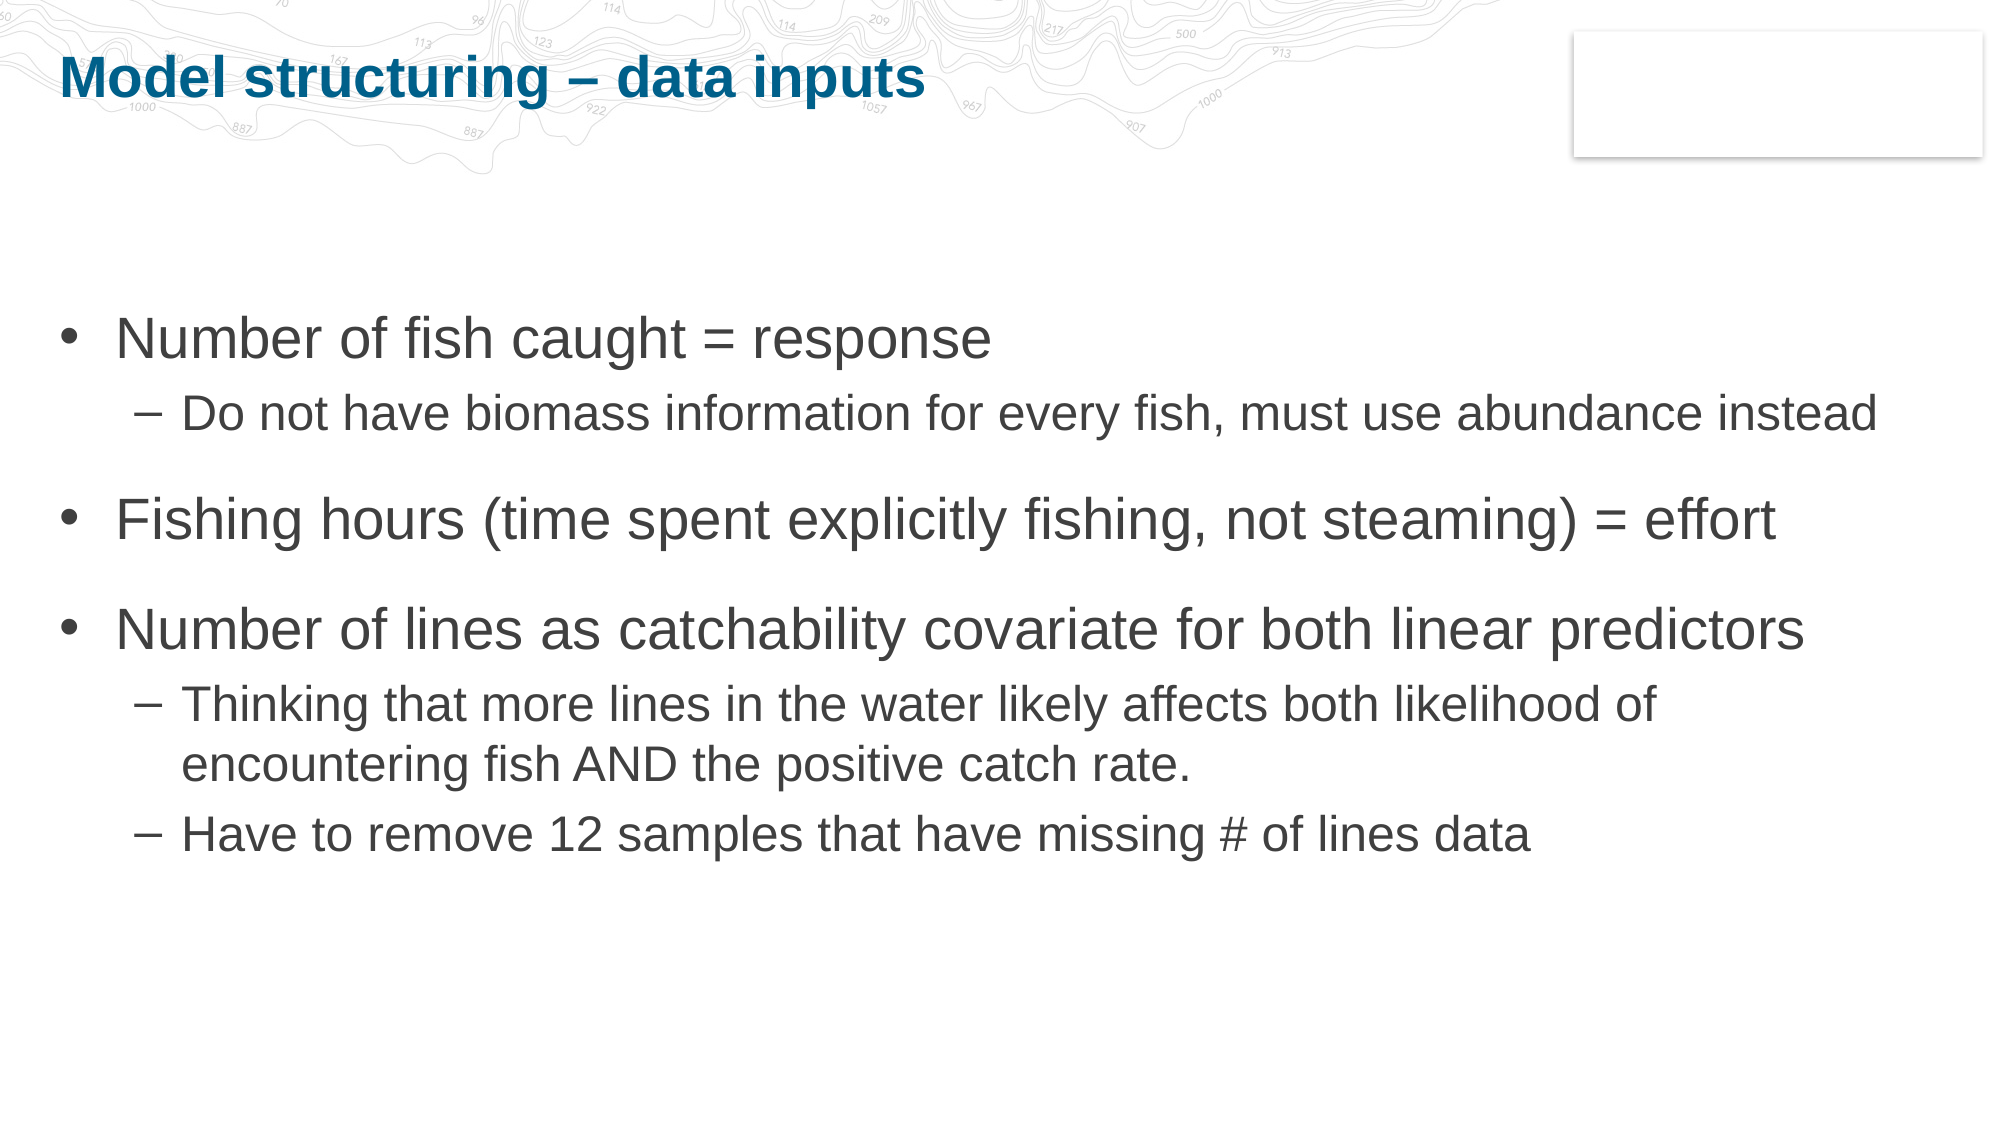

# Model structuring – data inputs

Number of fish caught = response
Do not have biomass information for every fish, must use abundance instead

Fishing hours (time spent explicitly fishing, not steaming) = effort

Number of lines as catchability covariate for both linear predictors
Thinking that more lines in the water likely affects both likelihood of encountering fish AND the positive catch rate.
Have to remove 12 samples that have missing # of lines data